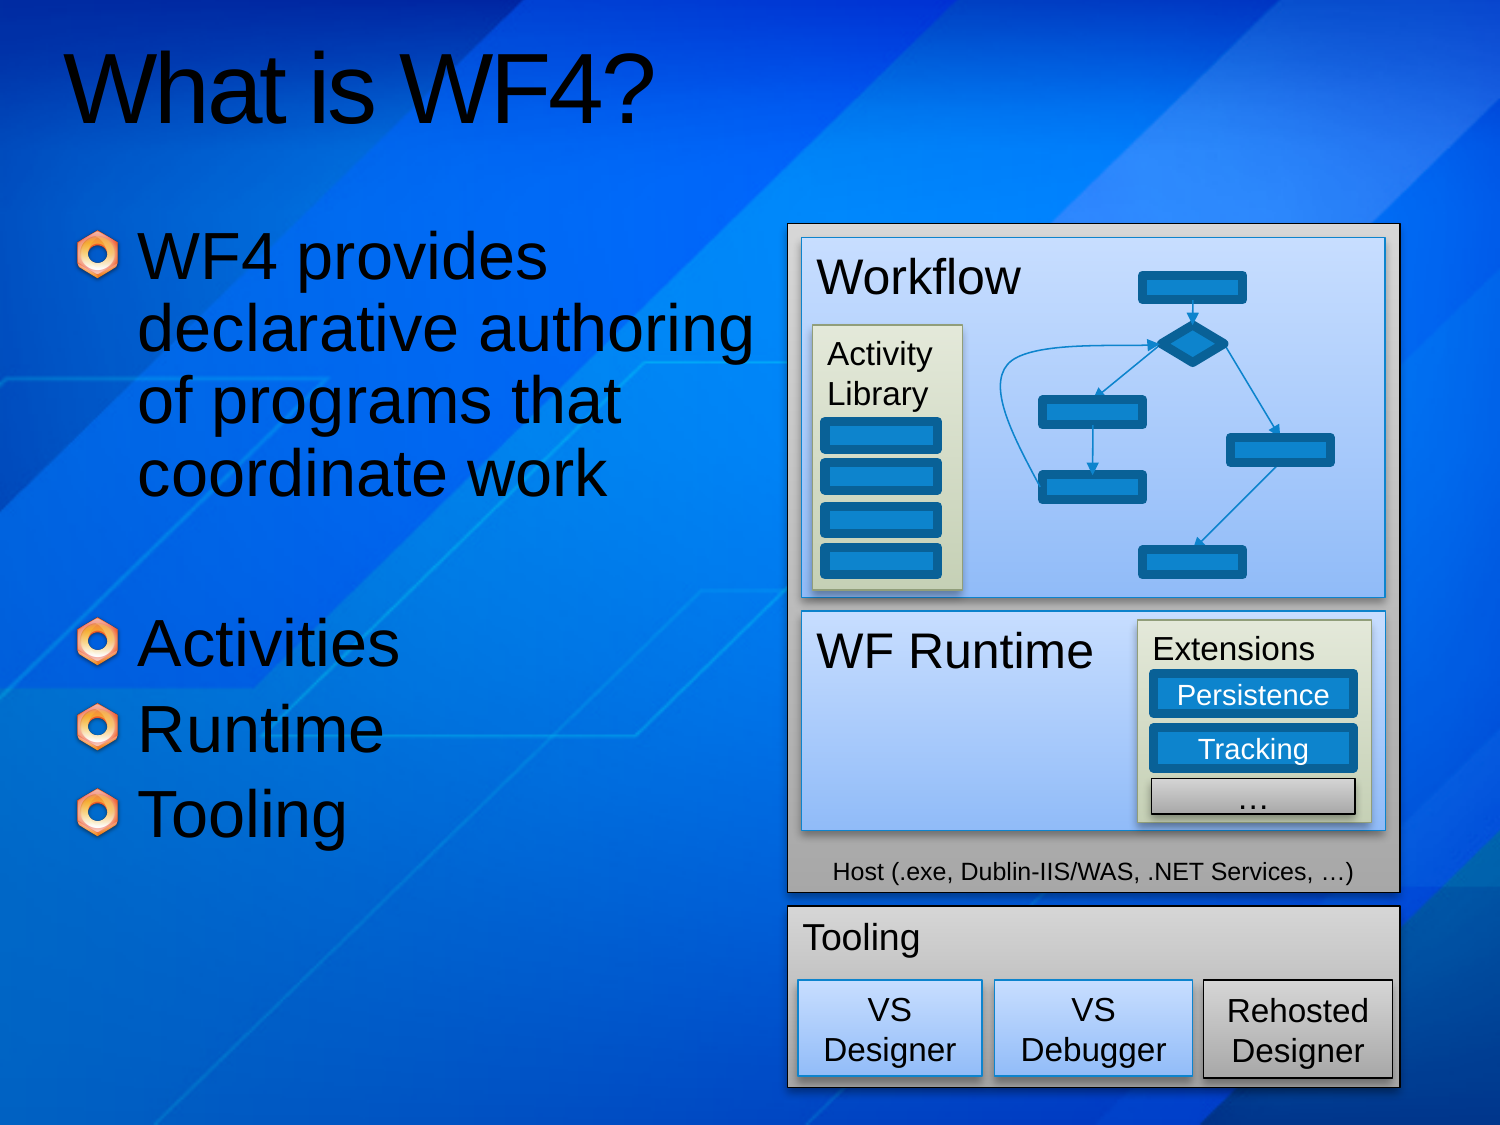

# What is WF4?
WF4 provides declarative authoring of programs that coordinate work

Activities
Runtime
Tooling

Host (.exe, Dublin-IIS/WAS, .NET Services, …)
WF Runtime
Extensions
Persistence
Tracking
…
Workflow

Activity Library

Tooling
VS Designer
VS Debugger
Rehosted Designer